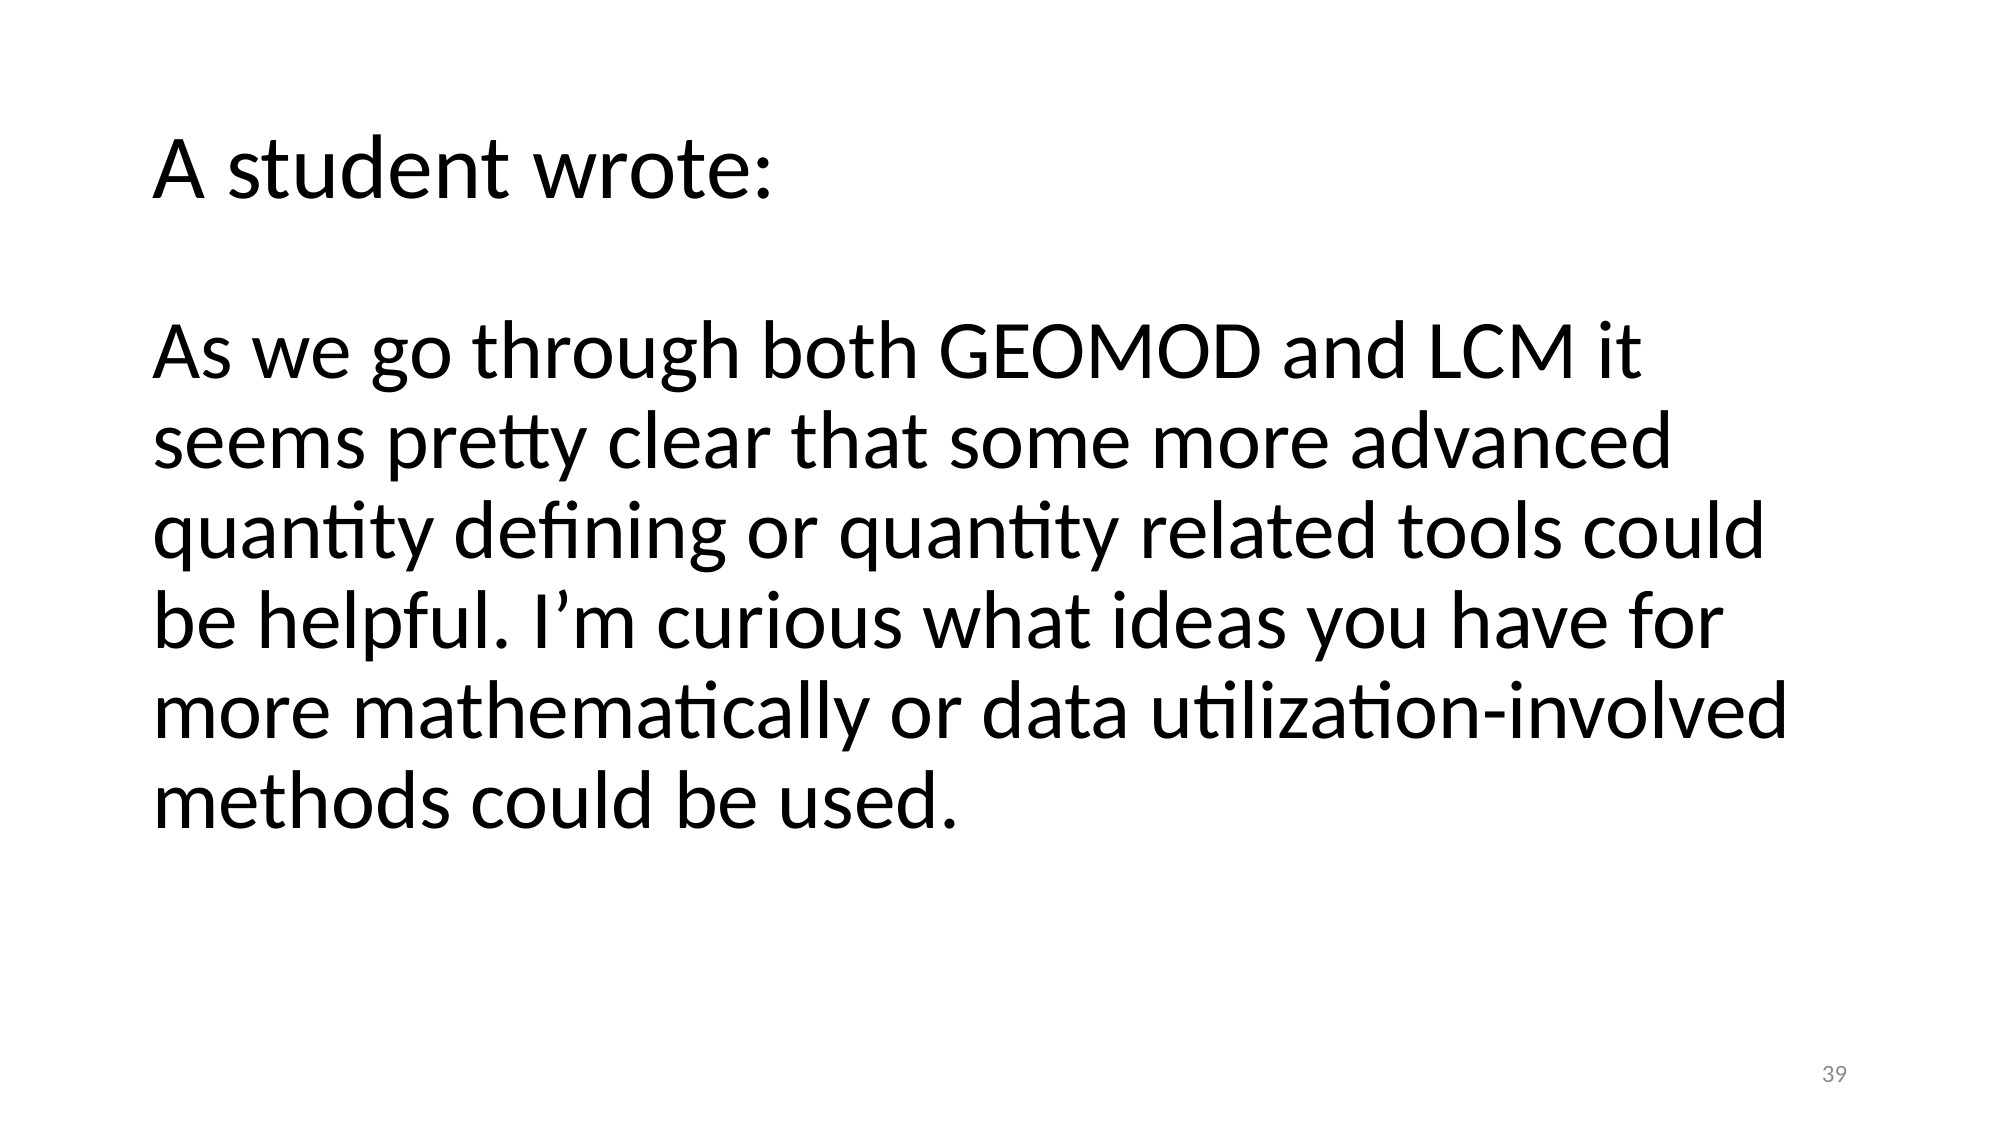

# A student wrote:
As we go through both GEOMOD and LCM it seems pretty clear that some more advanced quantity defining or quantity related tools could be helpful. I’m curious what ideas you have for more mathematically or data utilization-involved methods could be used.
39